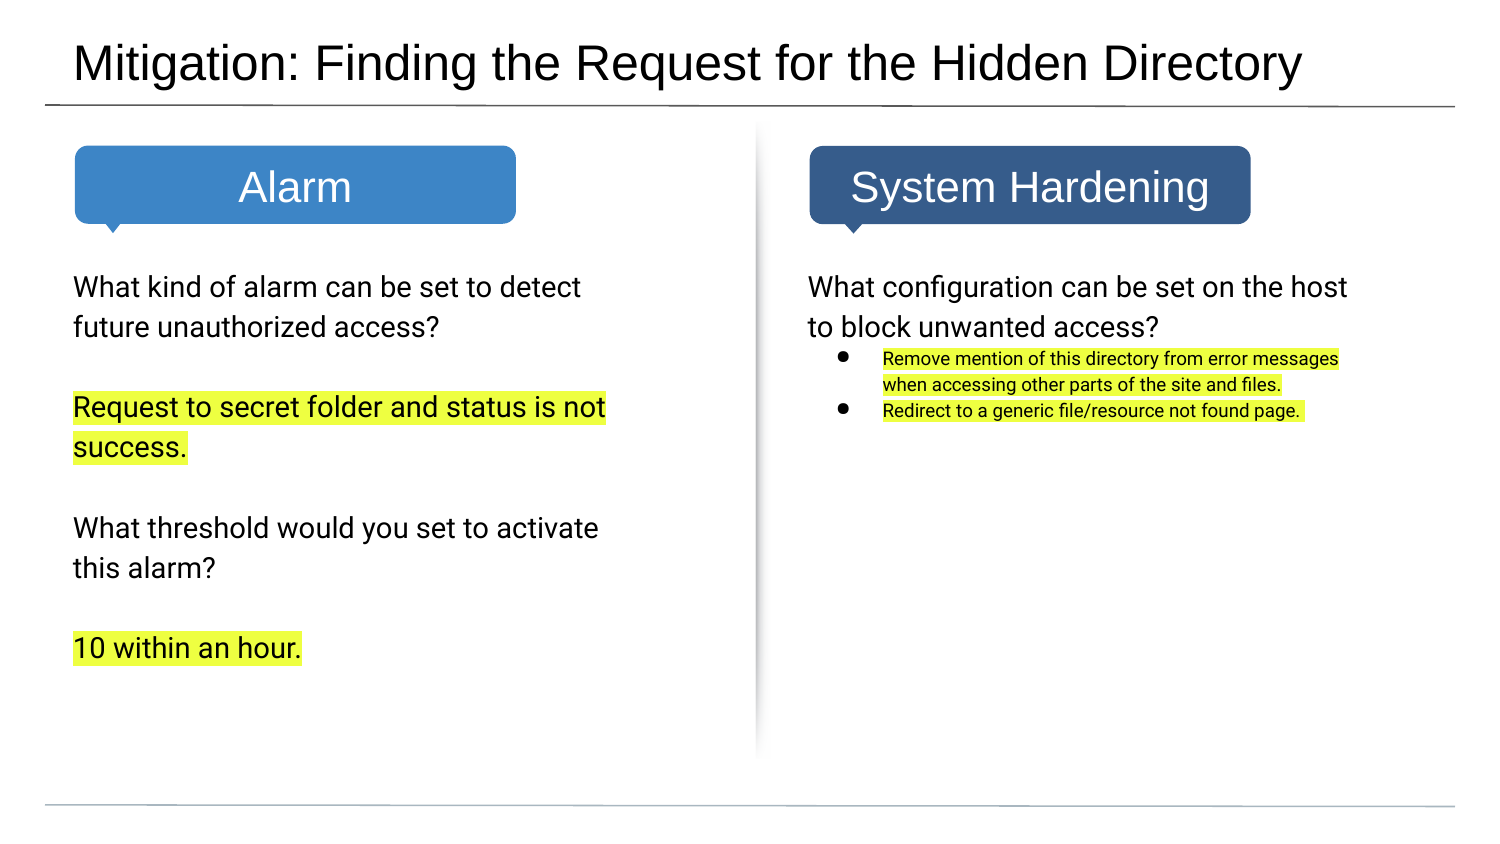

# Mitigation: Finding the Request for the Hidden Directory
What kind of alarm can be set to detect future unauthorized access?

Request to secret folder and status is not success.

What threshold would you set to activate this alarm?

10 within an hour.
What configuration can be set on the host to block unwanted access?
Remove mention of this directory from error messages when accessing other parts of the site and files.
Redirect to a generic file/resource not found page.